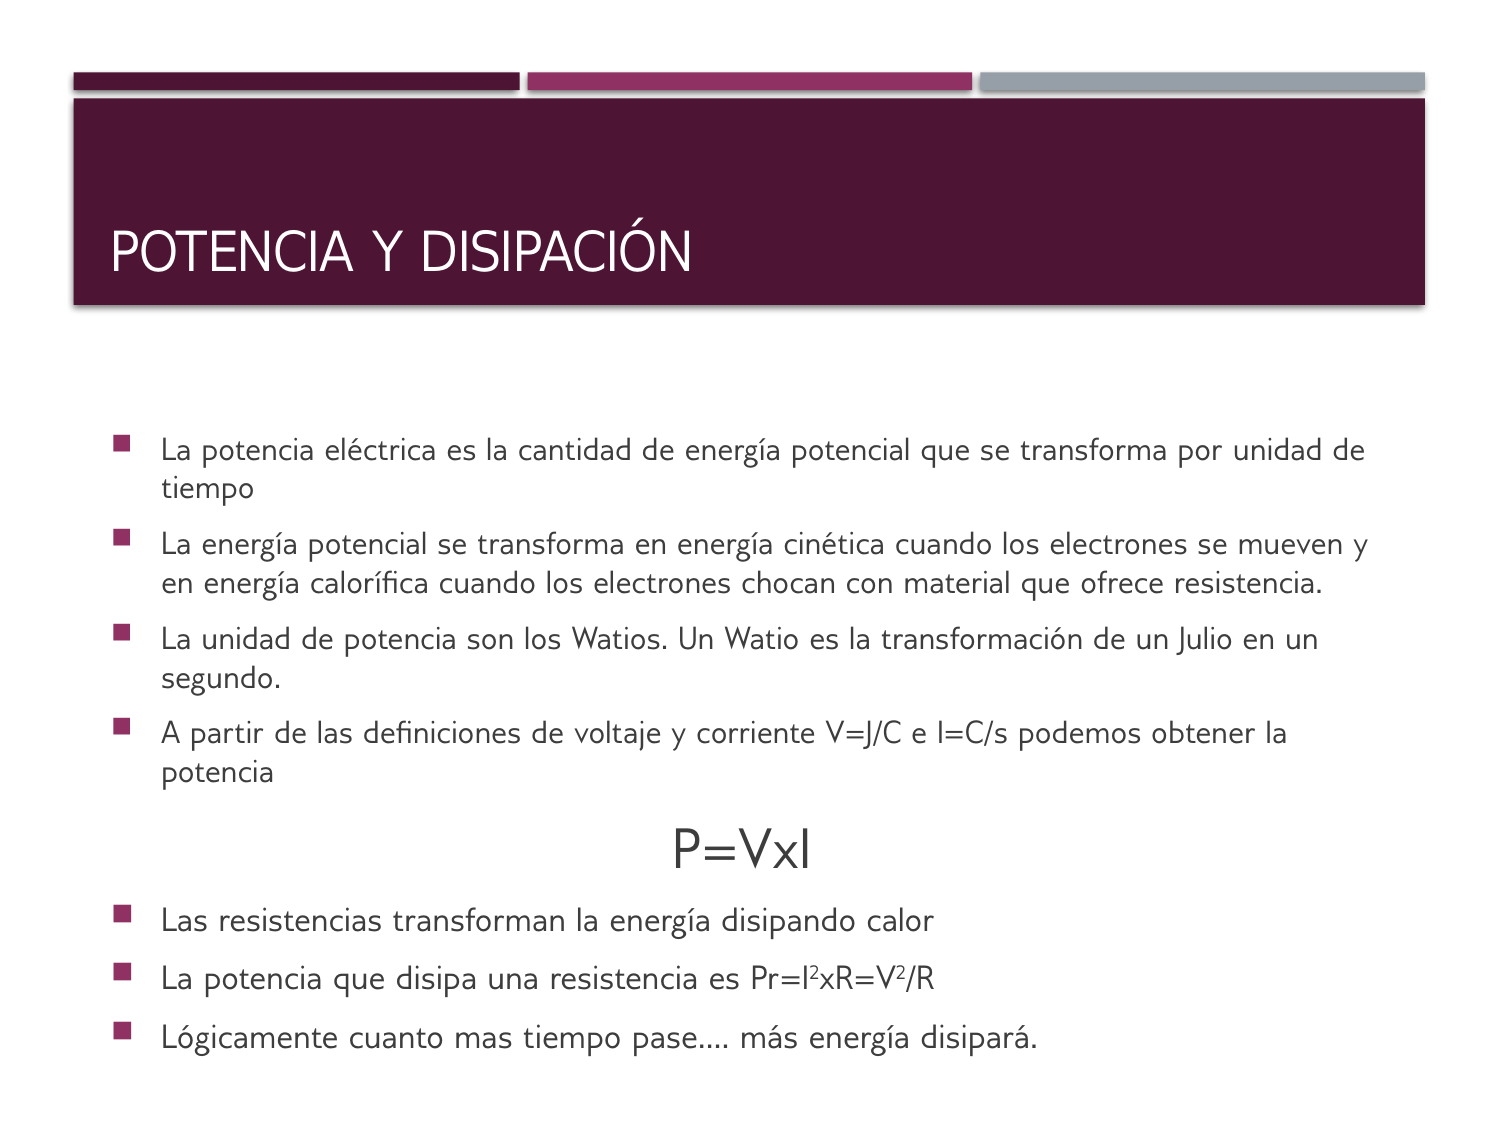

# Potencia y disipación
La potencia eléctrica es la cantidad de energía potencial que se transforma por unidad de tiempo
La energía potencial se transforma en energía cinética cuando los electrones se mueven y en energía calorífica cuando los electrones chocan con material que ofrece resistencia.
La unidad de potencia son los Watios. Un Watio es la transformación de un Julio en un segundo.
A partir de las definiciones de voltaje y corriente V=J/C e I=C/s podemos obtener la potencia
P=VxI
Las resistencias transforman la energía disipando calor
La potencia que disipa una resistencia es Pr=I2xR=V2/R
Lógicamente cuanto mas tiempo pase…. más energía disipará.